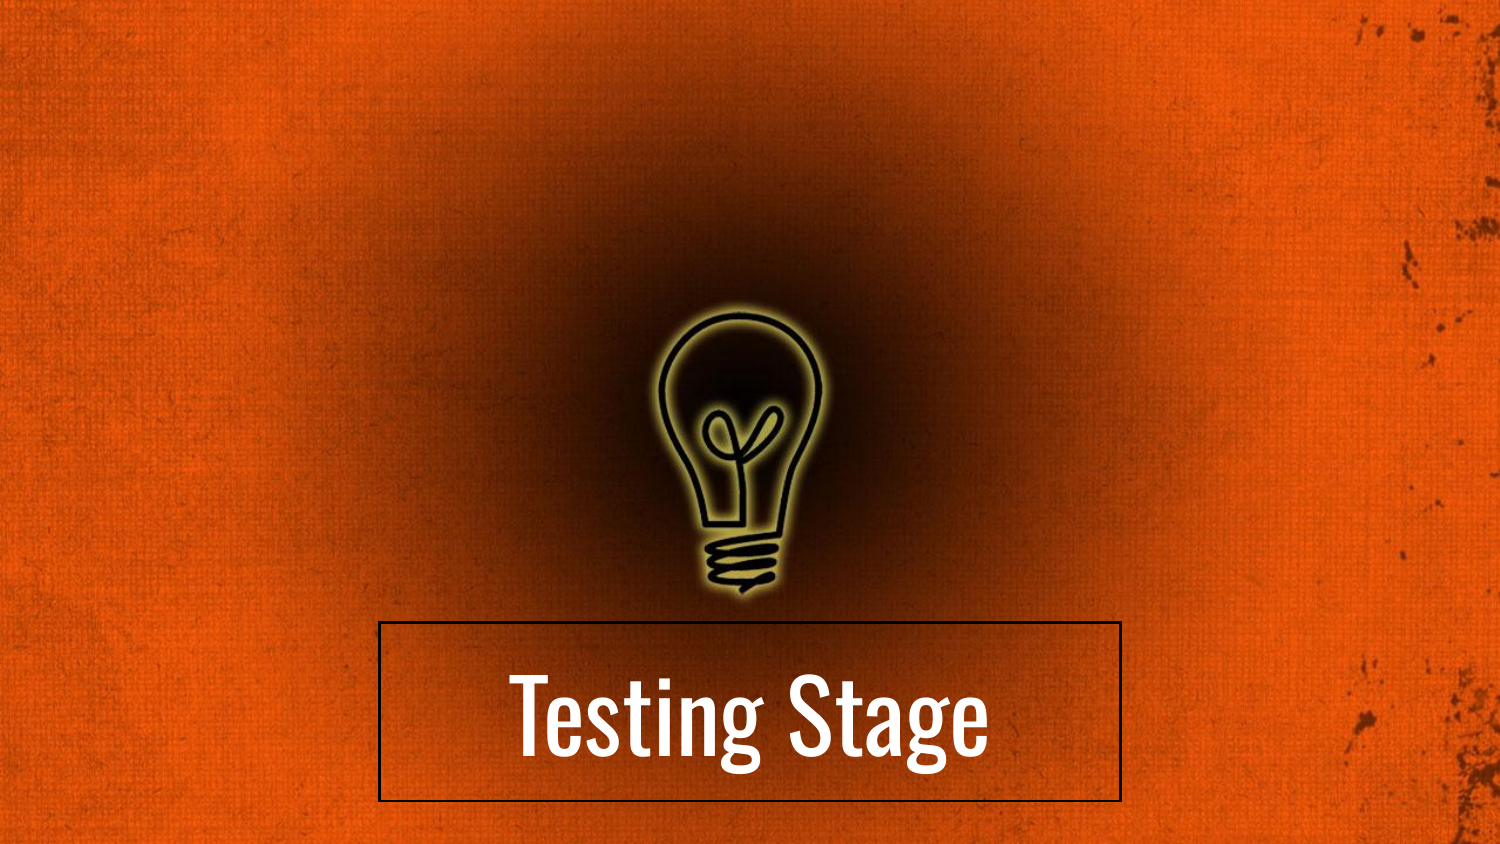

| Testing Stage |
| --- |